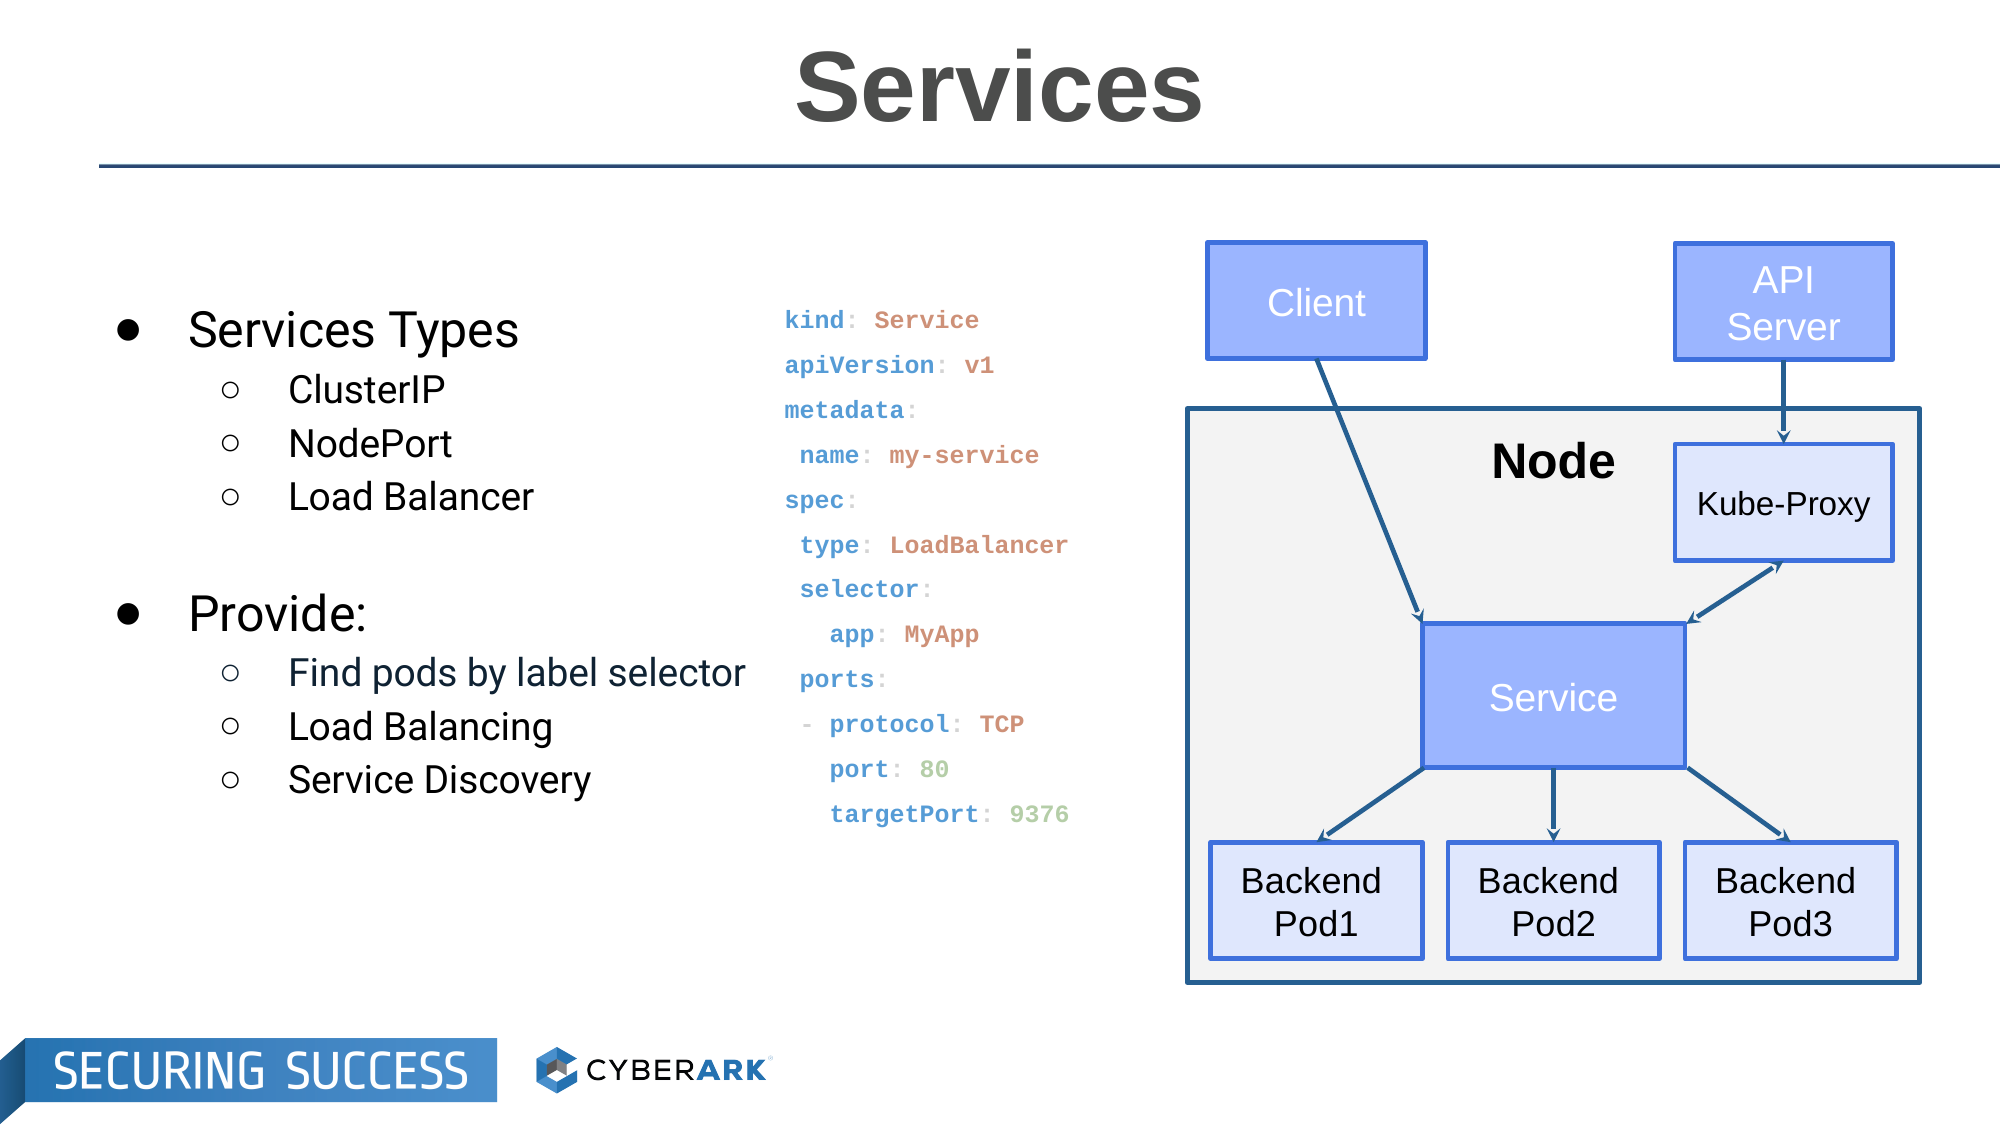

# Services
Client
API Server
Services Types
ClusterIP
NodePort
Load Balancer
Provide:
Find pods by label selector
Load Balancing
Service Discovery

kind: Service
apiVersion: v1
metadata:
 name: my-service
spec:
 type: LoadBalancer
 selector:
   app: MyApp
 ports:
 - protocol: TCP
   port: 80
   targetPort: 9376

Node
Kube-Proxy
Service
Backend  Pod1
Backend  Pod2
Backend  Pod3